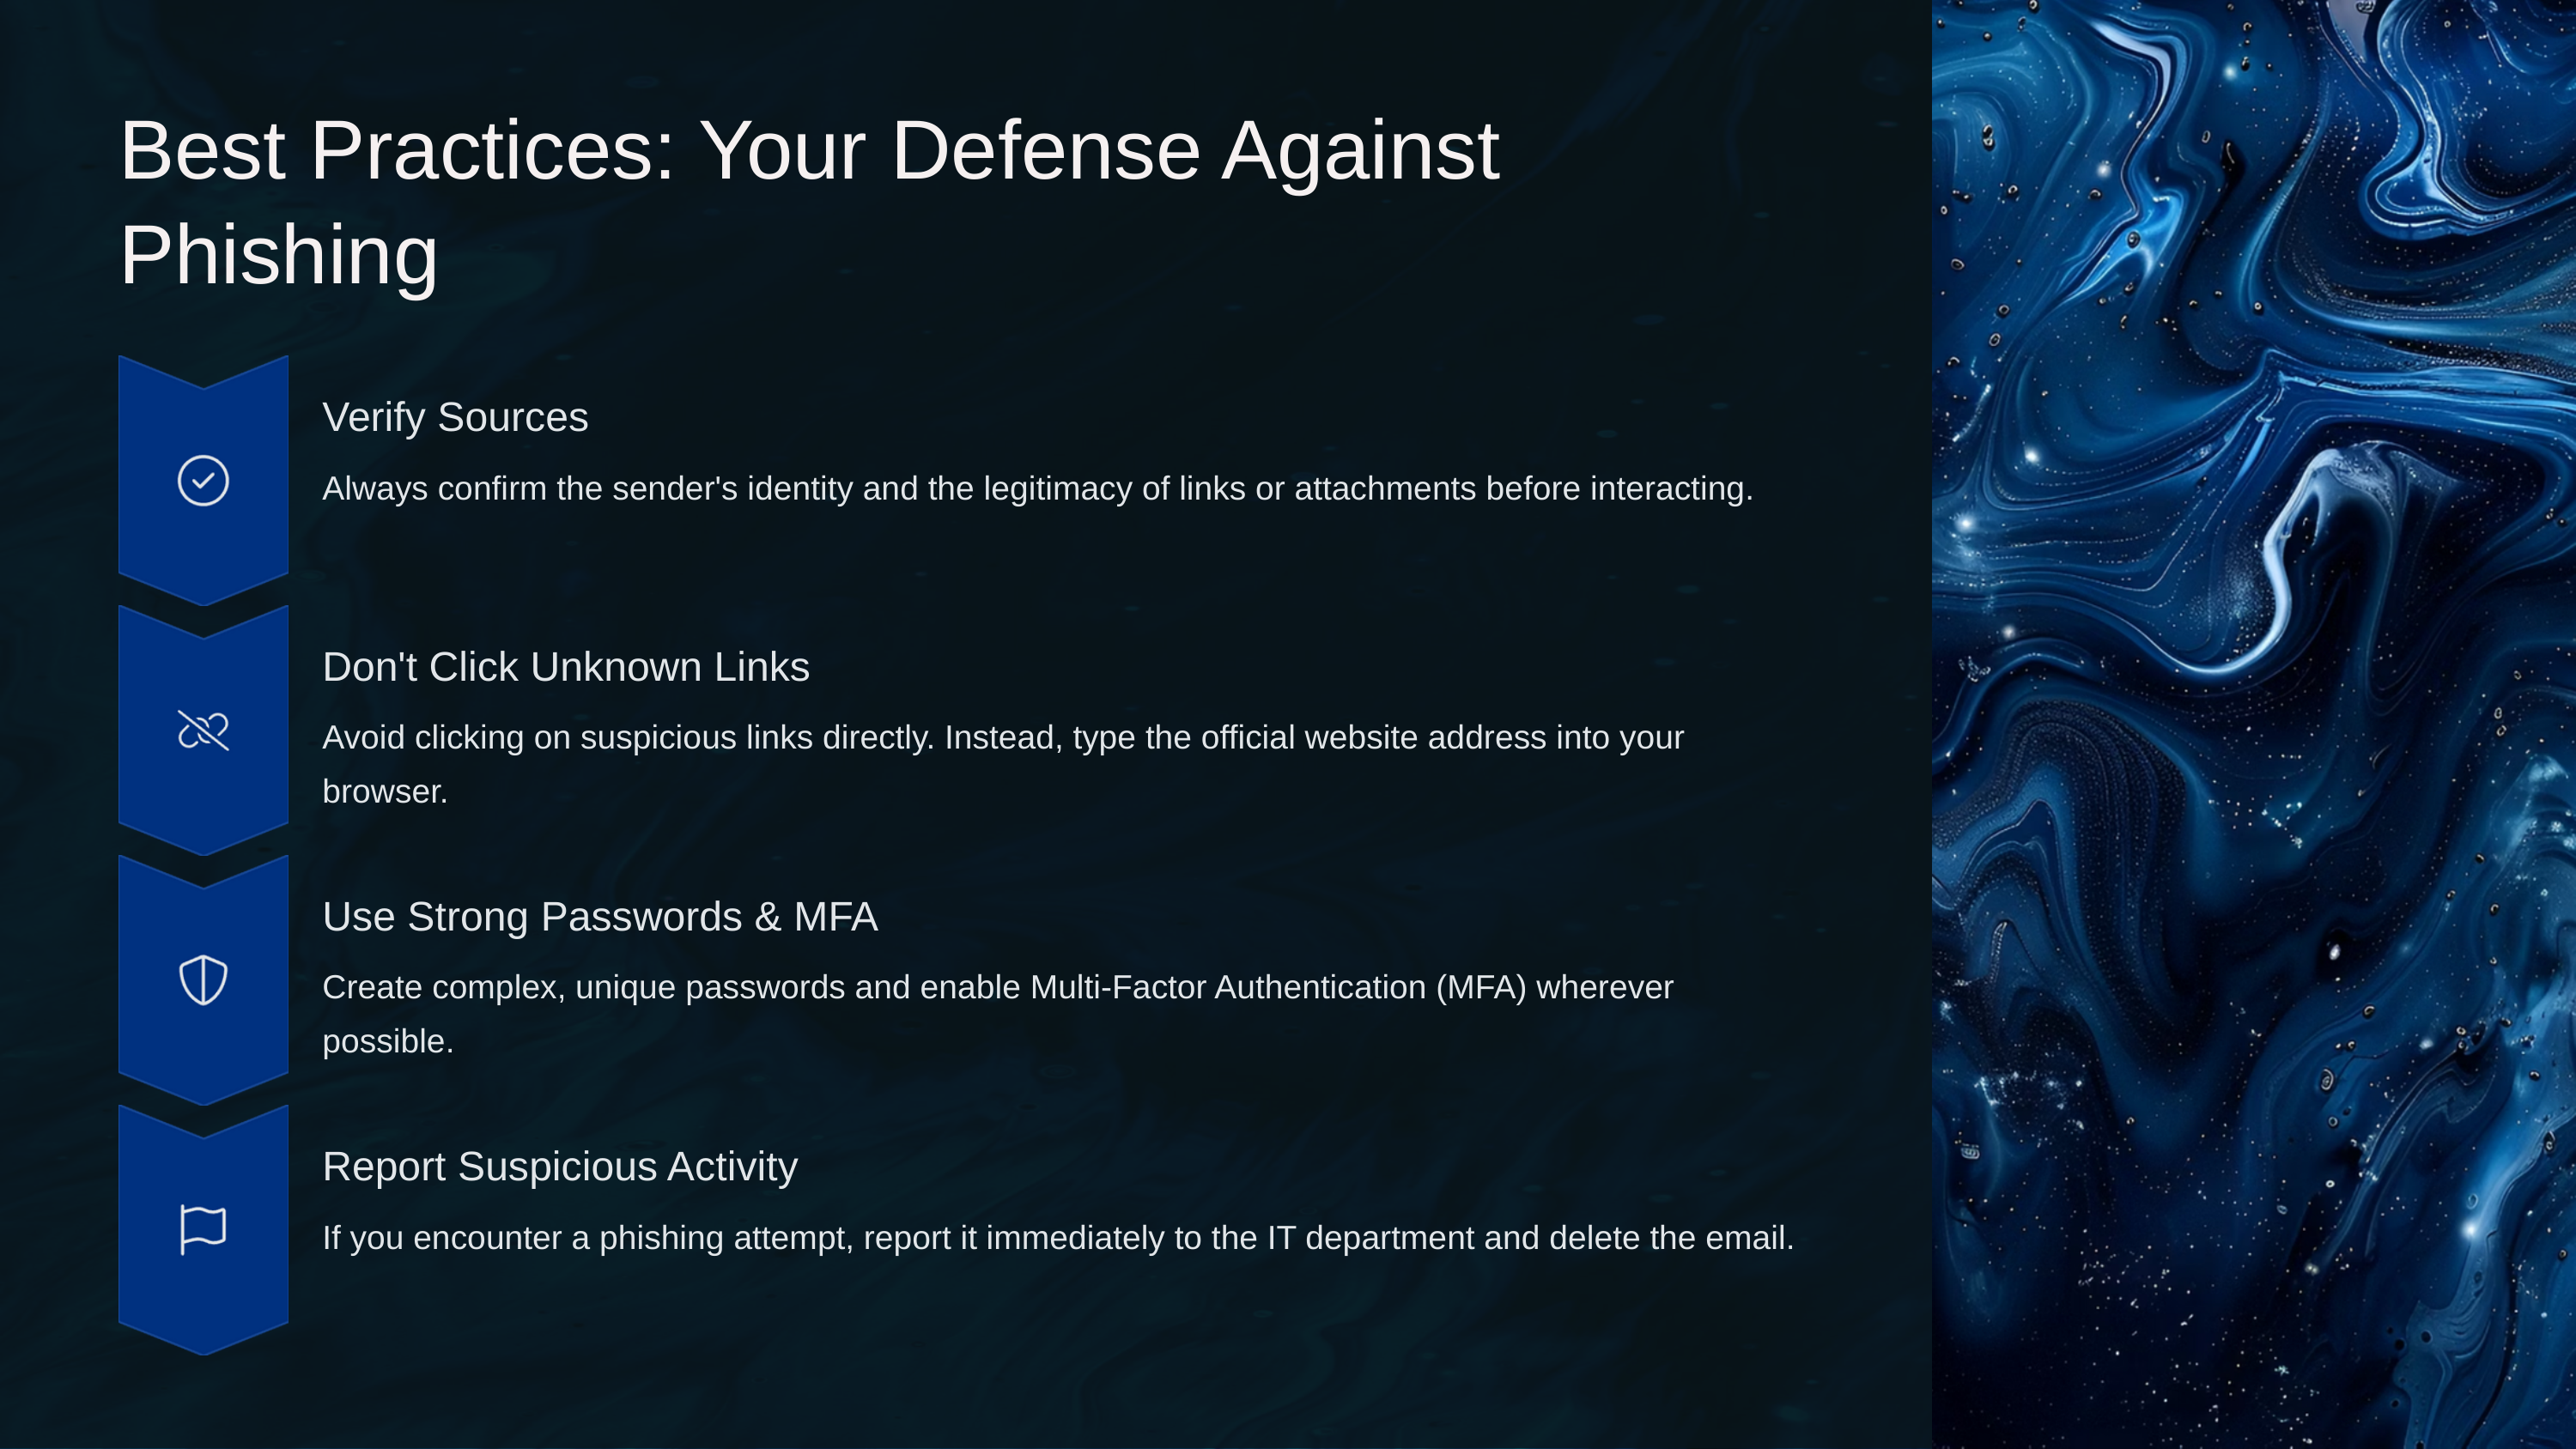

Best Practices: Your Defense Against Phishing

Verify Sources
Always confirm the sender's identity and the legitimacy of links or attachments before interacting.

Don't Click Unknown Links
Avoid clicking on suspicious links directly. Instead, type the official website address into your browser.

Use Strong Passwords & MFA
Create complex, unique passwords and enable Multi-Factor Authentication (MFA) wherever possible.

Report Suspicious Activity
If you encounter a phishing attempt, report it immediately to the IT department and delete the email.